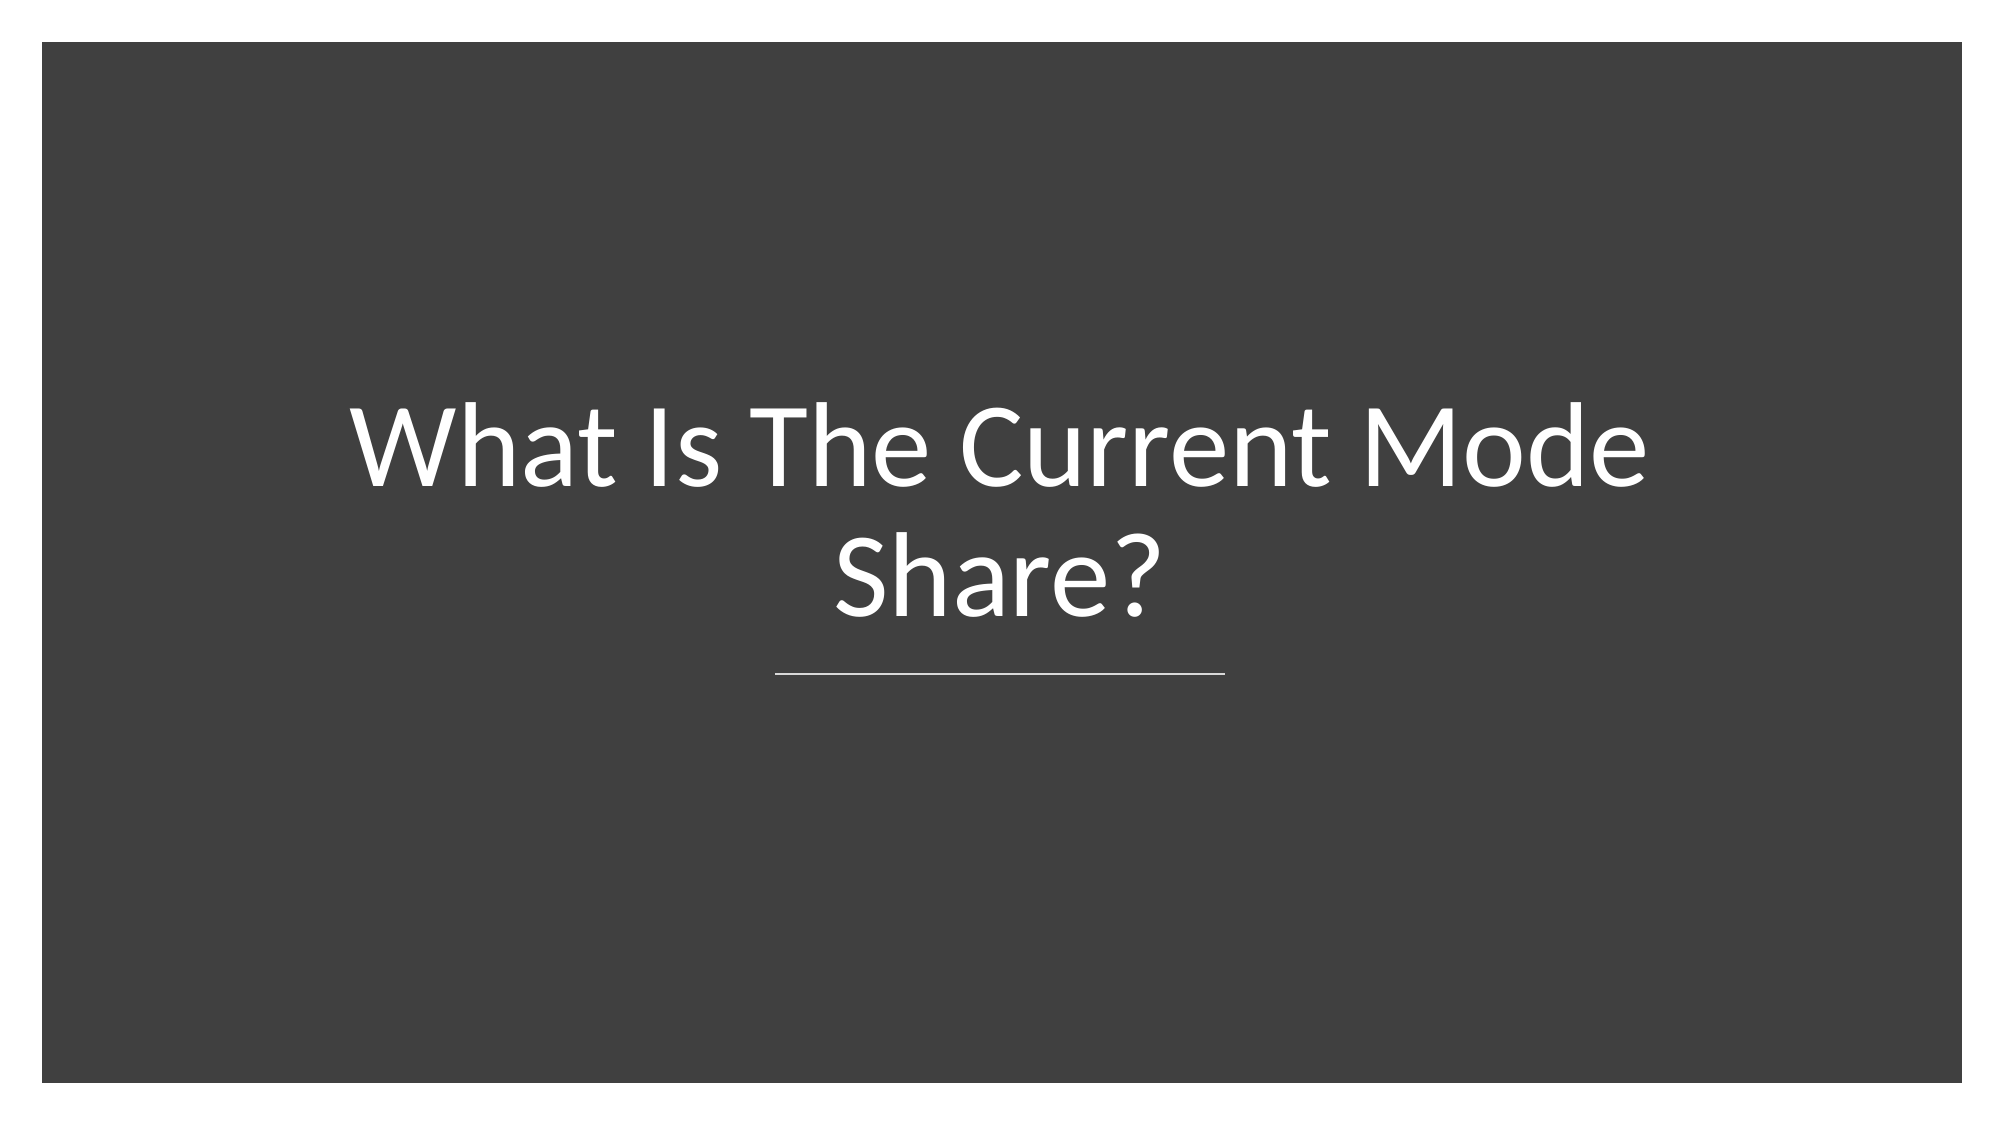

# What Is The Current Mode Share?